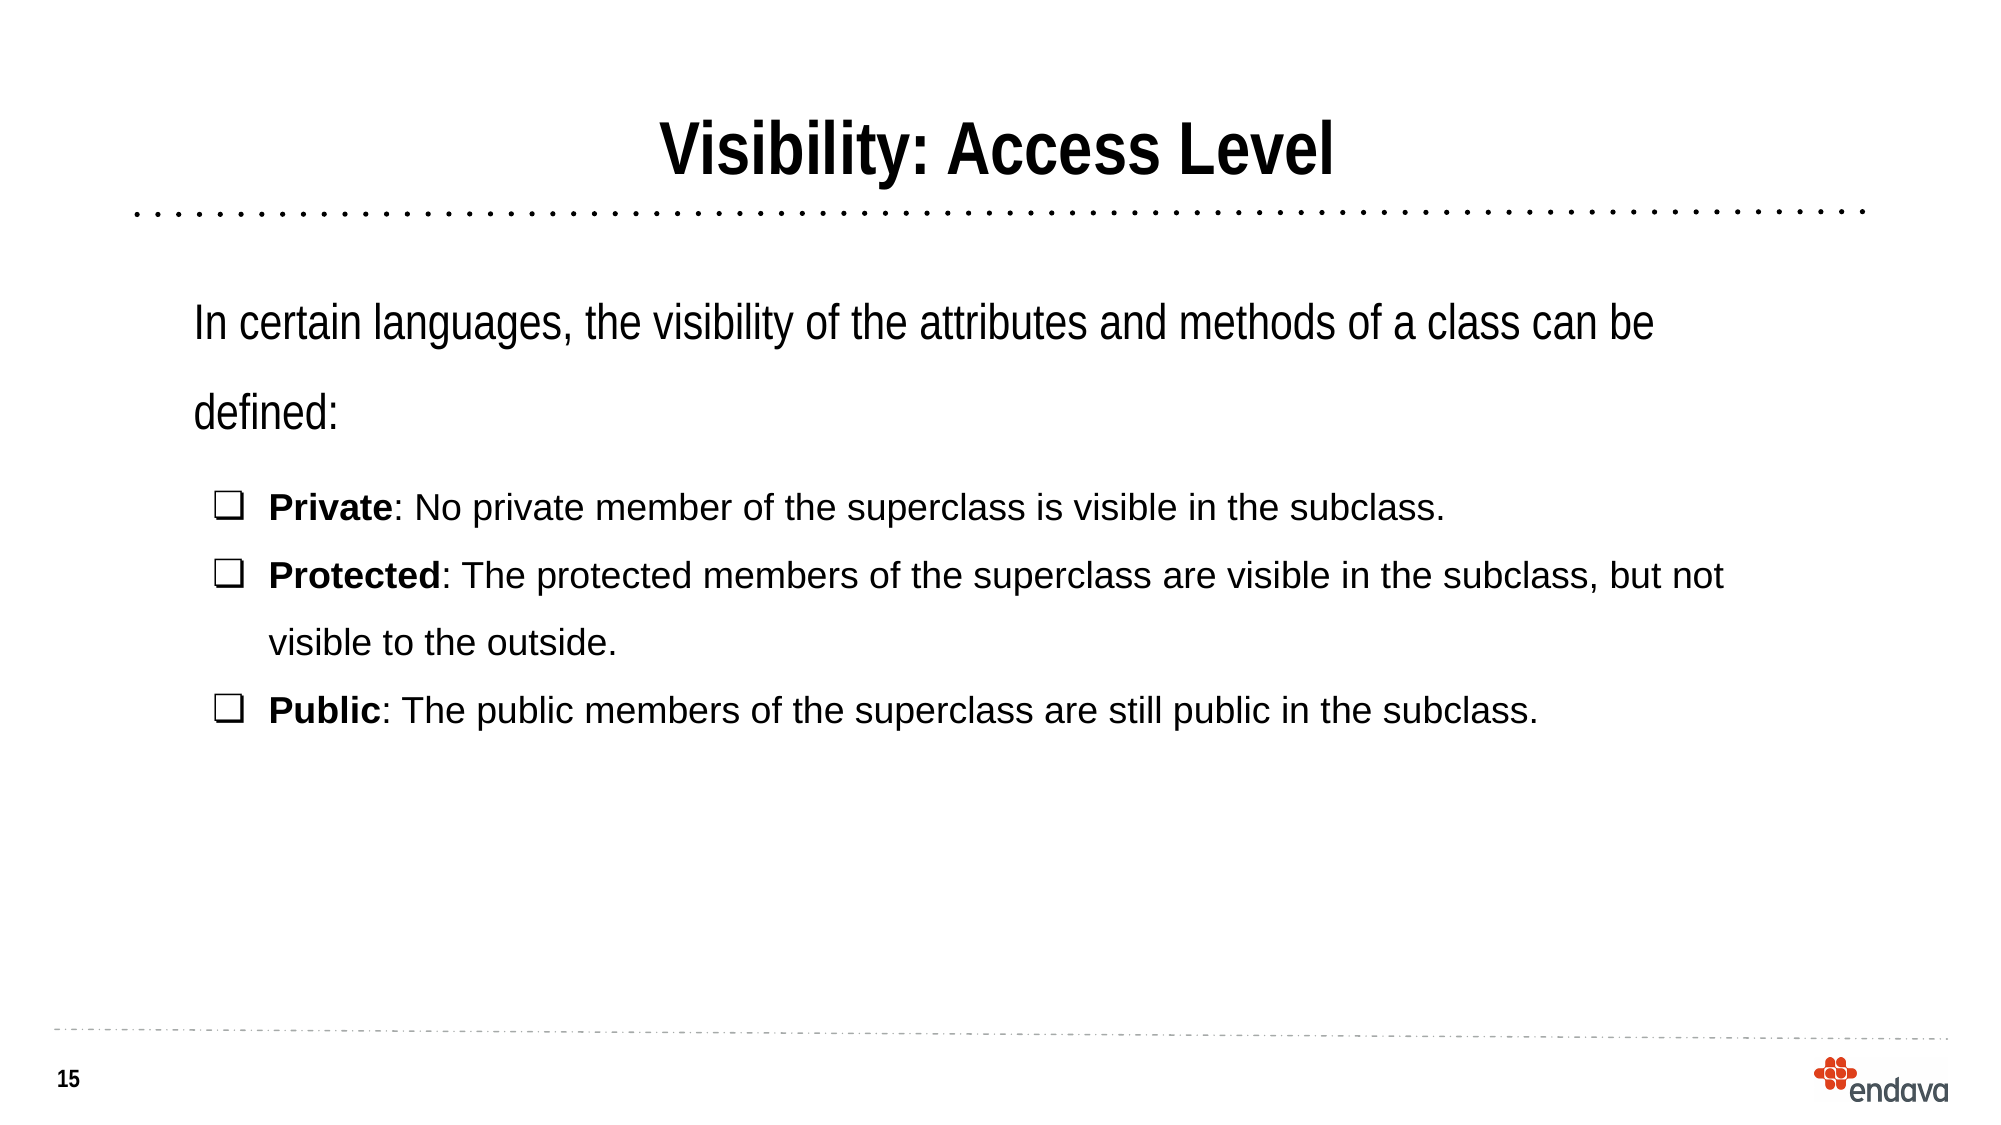

# Visibility: Access Level
In certain languages, the visibility of the attributes and methods of a class can be defined:
Private: No private member of the superclass is visible in the subclass.
Protected: The protected members of the superclass are visible in the subclass, but not visible to the outside.
Public: The public members of the superclass are still public in the subclass.